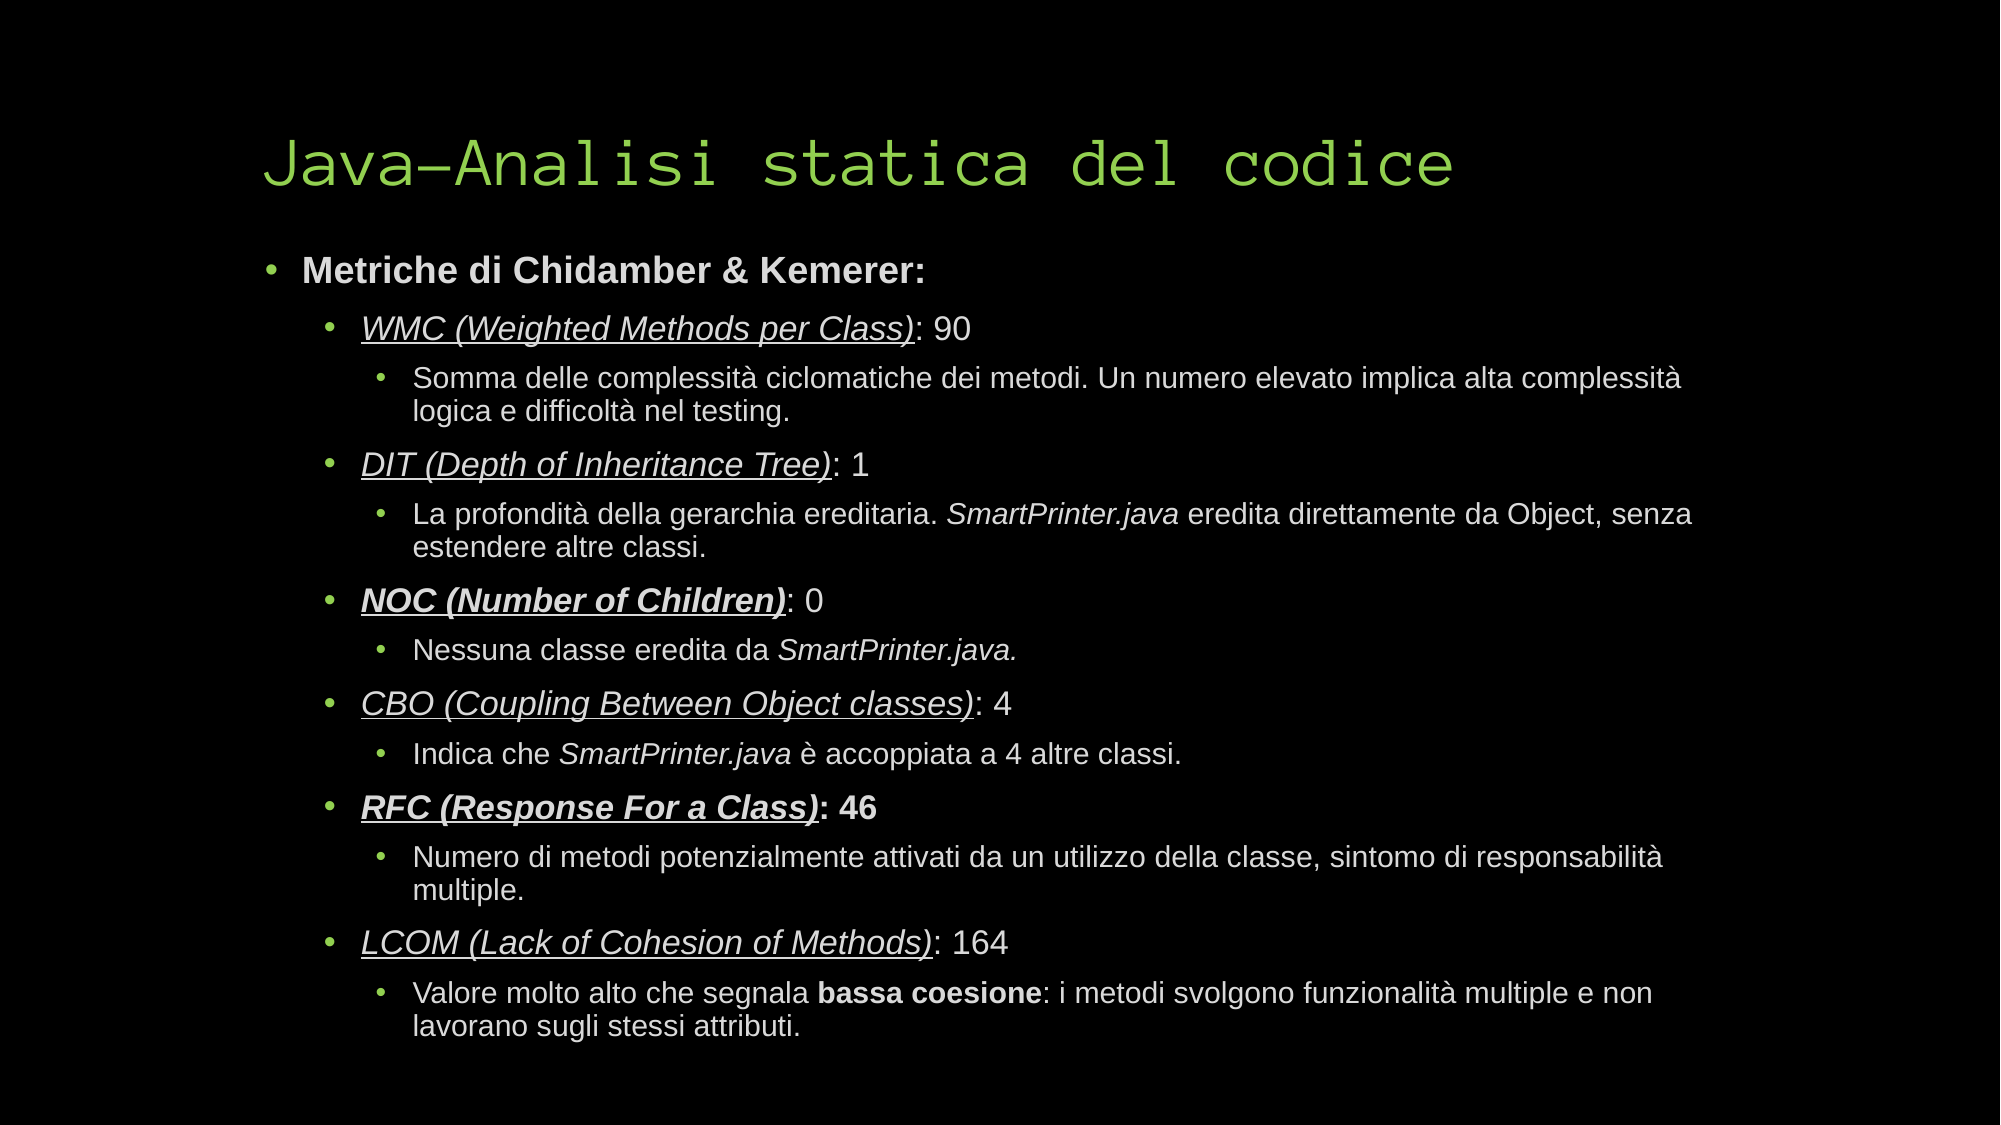

# Java-Analisi statica del codice
Metriche di Chidamber & Kemerer:
WMC (Weighted Methods per Class): 90
Somma delle complessità ciclomatiche dei metodi. Un numero elevato implica alta complessità logica e difficoltà nel testing.
DIT (Depth of Inheritance Tree): 1
La profondità della gerarchia ereditaria. SmartPrinter.java eredita direttamente da Object, senza estendere altre classi.
NOC (Number of Children): 0
Nessuna classe eredita da SmartPrinter.java.
CBO (Coupling Between Object classes): 4
Indica che SmartPrinter.java è accoppiata a 4 altre classi.
RFC (Response For a Class): 46
Numero di metodi potenzialmente attivati da un utilizzo della classe, sintomo di responsabilità multiple.
LCOM (Lack of Cohesion of Methods): 164
Valore molto alto che segnala bassa coesione: i metodi svolgono funzionalità multiple e non lavorano sugli stessi attributi.